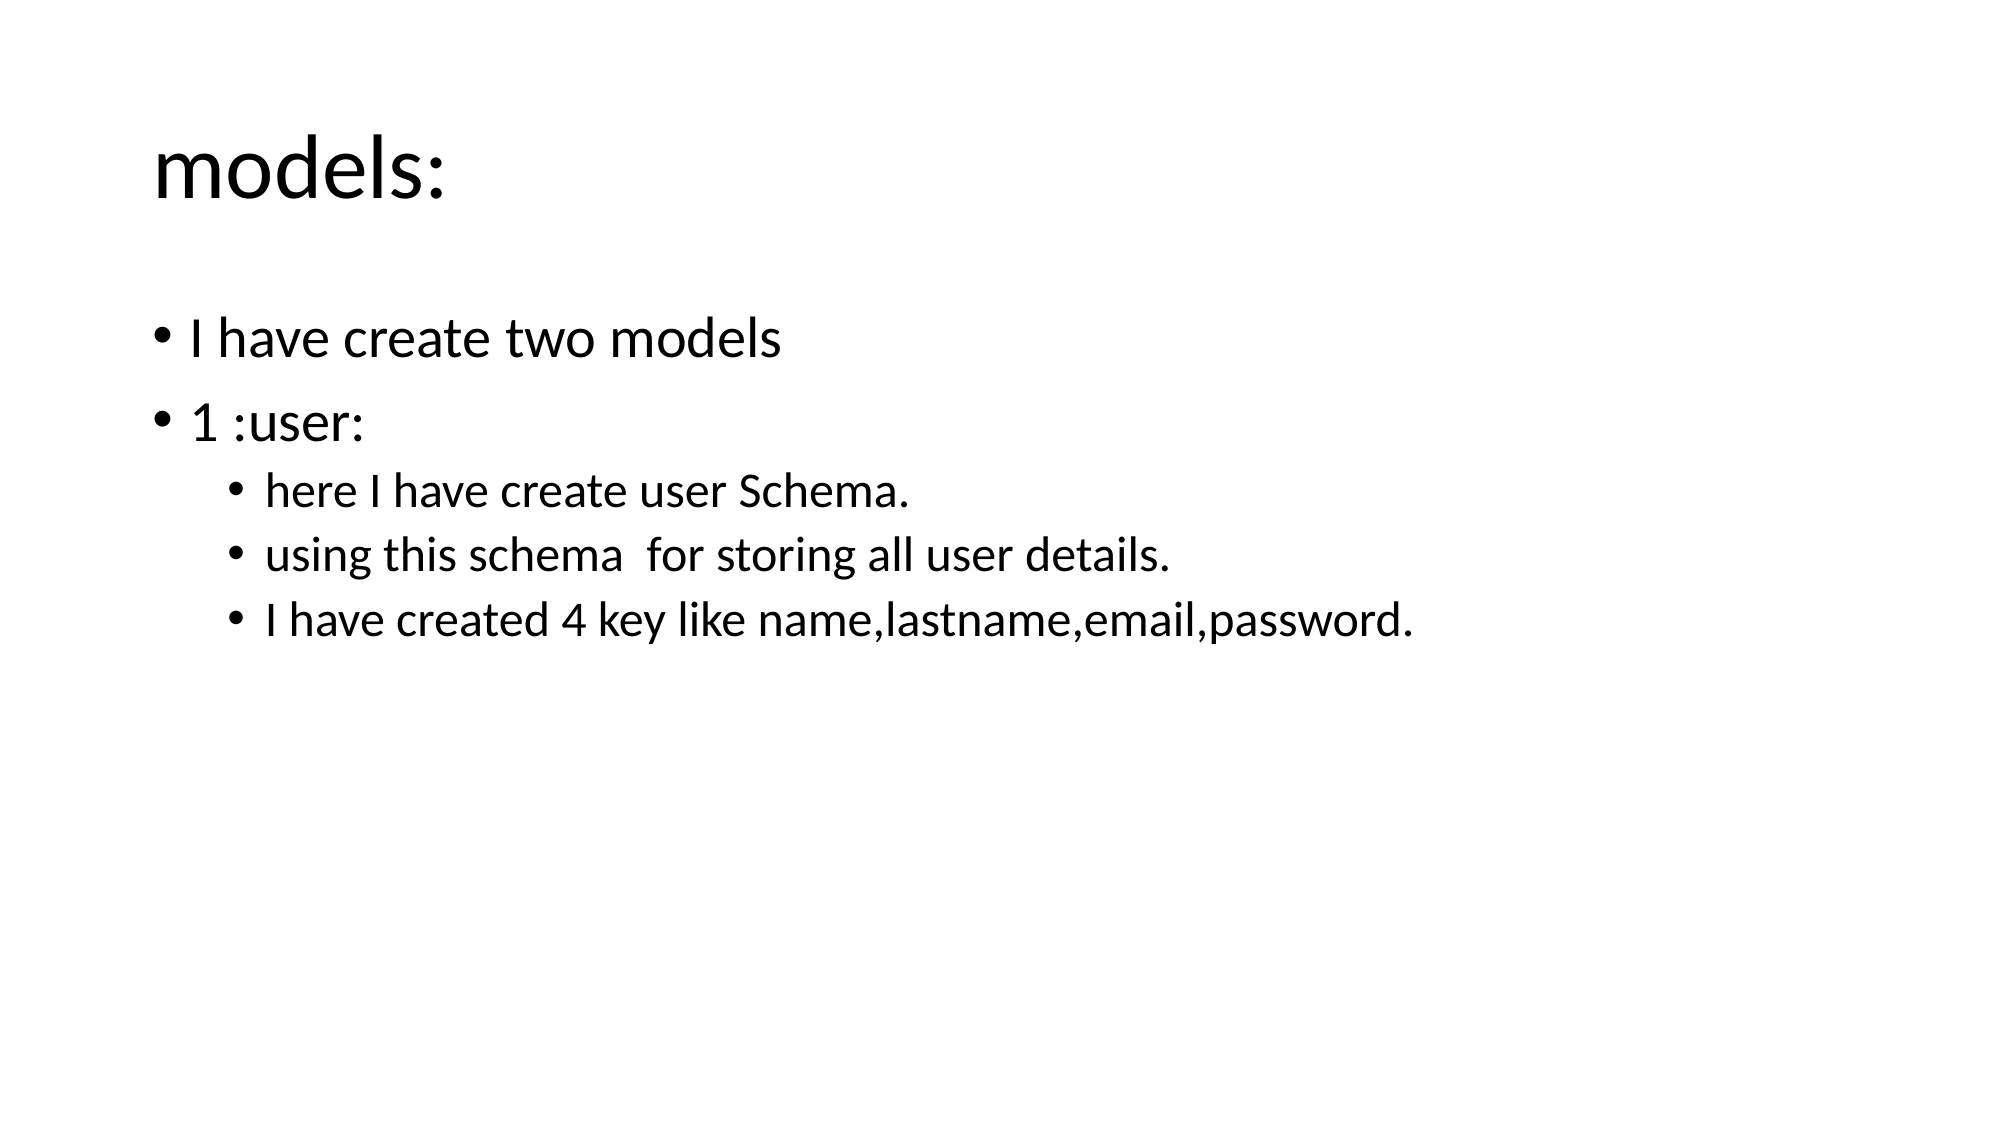

# models:
I have create two models
1 :user:
here I have create user Schema.
using this schema  for storing all user details.
I have created 4 key like name,lastname,email,password.